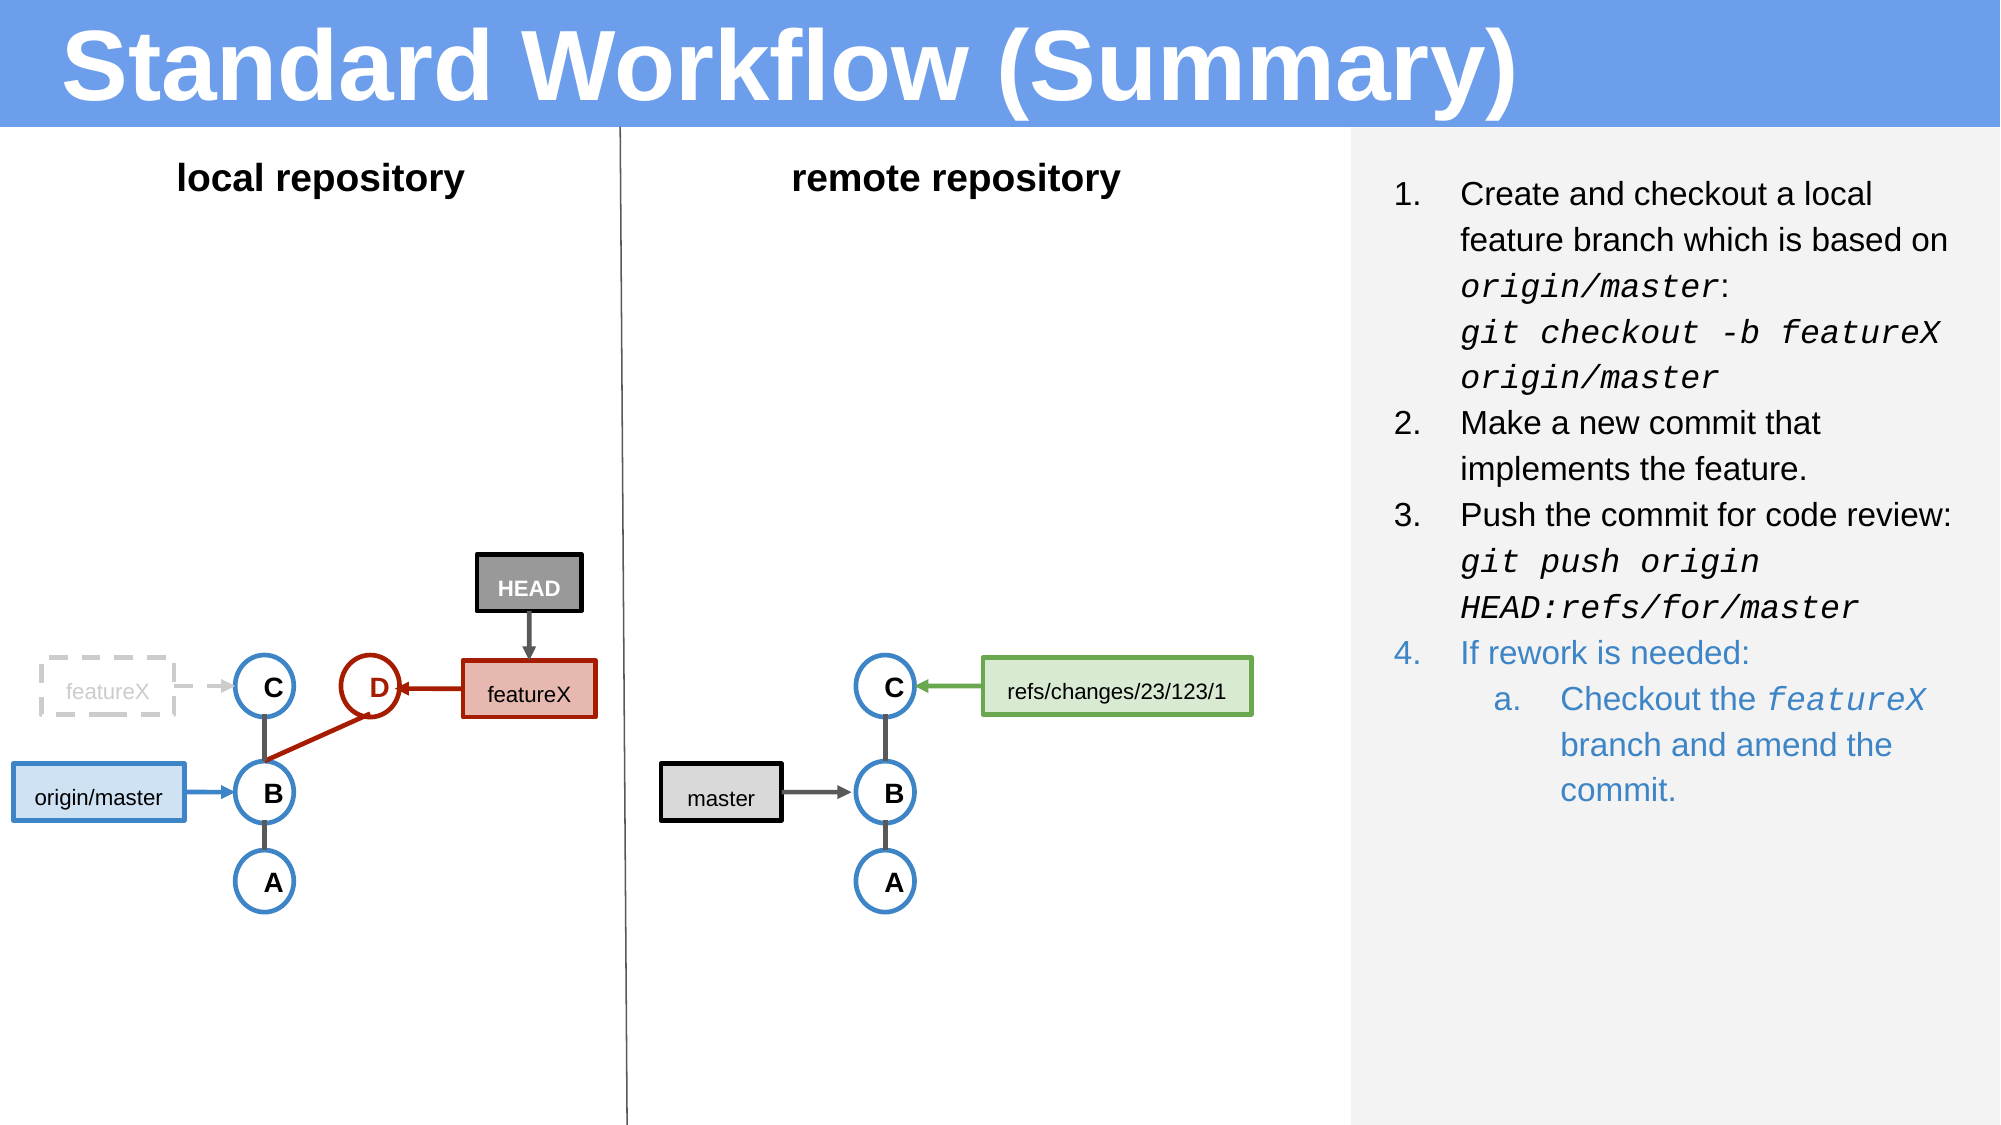

# Standard Workflow (Summary)

local repository
remote repository
Create and checkout a local feature branch which is based on origin/master:
git checkout -b featureX origin/master
Make a new commit that implements the feature.
Push the commit for code review:
git push origin HEAD:refs/for/master
If rework is needed:
Checkout the featureX branch and amend the commit.
HEAD
C
D
C
featureX
refs/changes/23/123/1
featureX
B
B
origin/master
master
A
A